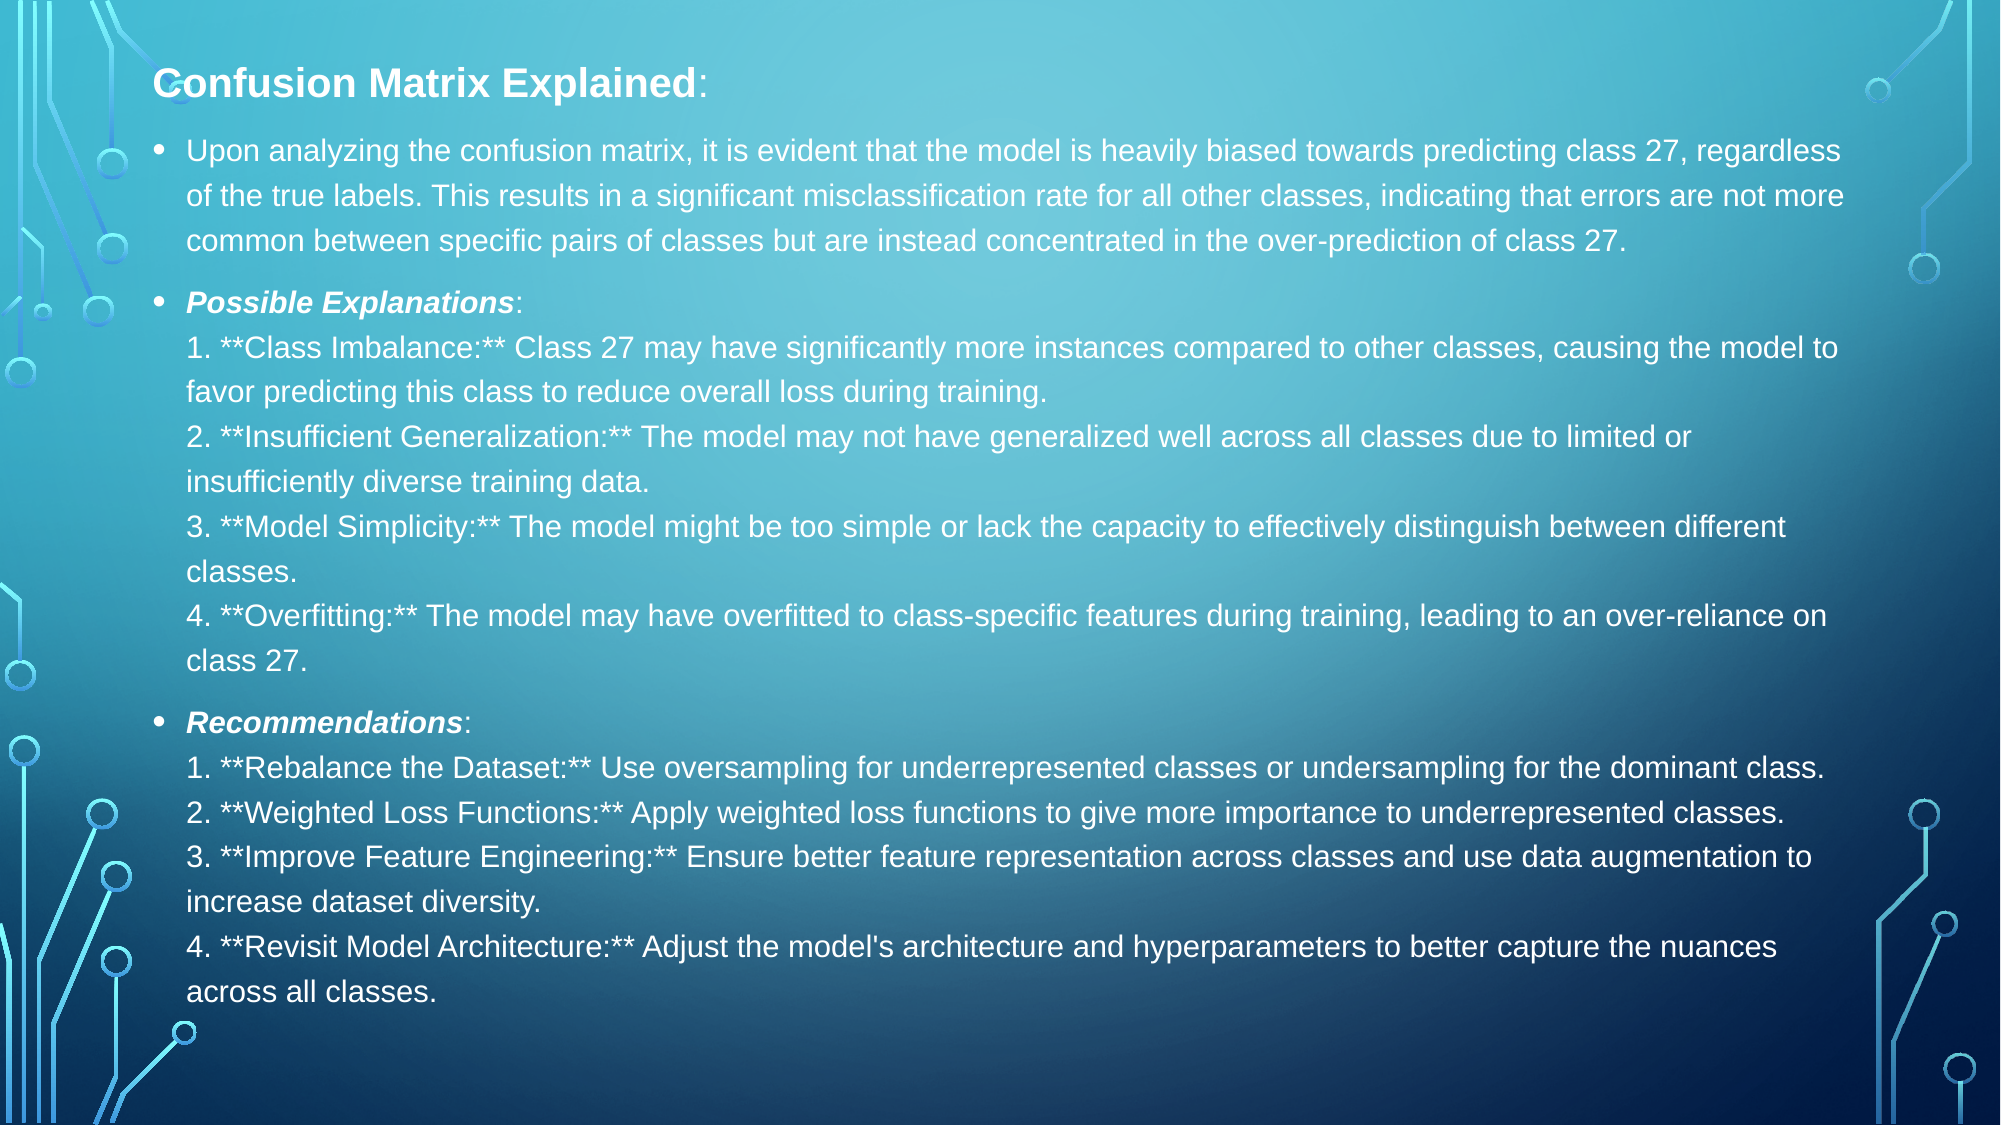

Confusion Matrix Explained:
Upon analyzing the confusion matrix, it is evident that the model is heavily biased towards predicting class 27, regardless of the true labels. This results in a significant misclassification rate for all other classes, indicating that errors are not more common between specific pairs of classes but are instead concentrated in the over-prediction of class 27.
Possible Explanations:
1. **Class Imbalance:** Class 27 may have significantly more instances compared to other classes, causing the model to favor predicting this class to reduce overall loss during training.
2. **Insufficient Generalization:** The model may not have generalized well across all classes due to limited or insufficiently diverse training data.
3. **Model Simplicity:** The model might be too simple or lack the capacity to effectively distinguish between different classes.
4. **Overfitting:** The model may have overfitted to class-specific features during training, leading to an over-reliance on class 27.
Recommendations:
1. **Rebalance the Dataset:** Use oversampling for underrepresented classes or undersampling for the dominant class.
2. **Weighted Loss Functions:** Apply weighted loss functions to give more importance to underrepresented classes.
3. **Improve Feature Engineering:** Ensure better feature representation across classes and use data augmentation to increase dataset diversity.
4. **Revisit Model Architecture:** Adjust the model's architecture and hyperparameters to better capture the nuances across all classes.